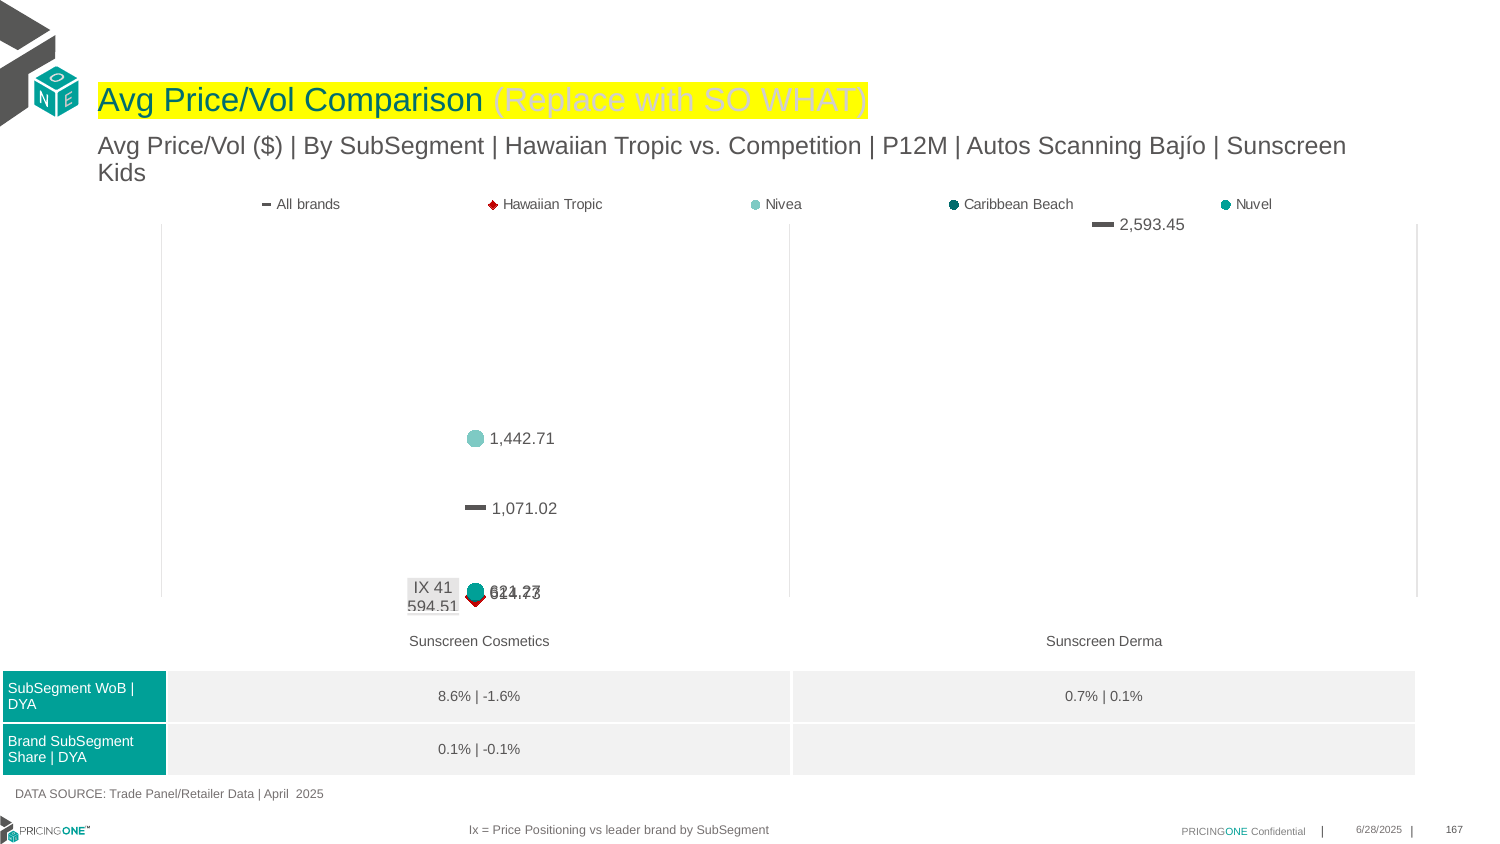

# Avg Price/Vol Comparison (Replace with SO WHAT)
Avg Price/Vol ($) | By SubSegment | Hawaiian Tropic vs. Competition | P12M | Autos Scanning Bajío | Sunscreen Kids

### Chart

| Category | All brands | Hawaiian Tropic | Nivea | Caribbean Beach | Nuvel |
|---|---|---|---|---|---|
| IX 41 | 1071.02 | 594.51 | 1442.71 | 614.73 | 621.27 |
| None | 2593.45 | None | None | None | None |
|  | Sunscreen Cosmetics | Sunscreen Derma |
| --- | --- | --- |
| SubSegment WoB | DYA | 8.6% | -1.6% | 0.7% | 0.1% |
| Brand SubSegment Share | DYA | 0.1% | -0.1% |  |
DATA SOURCE: Trade Panel/Retailer Data | April  2025
Ix = Price Positioning vs leader brand by SubSegment
6/28/2025
167